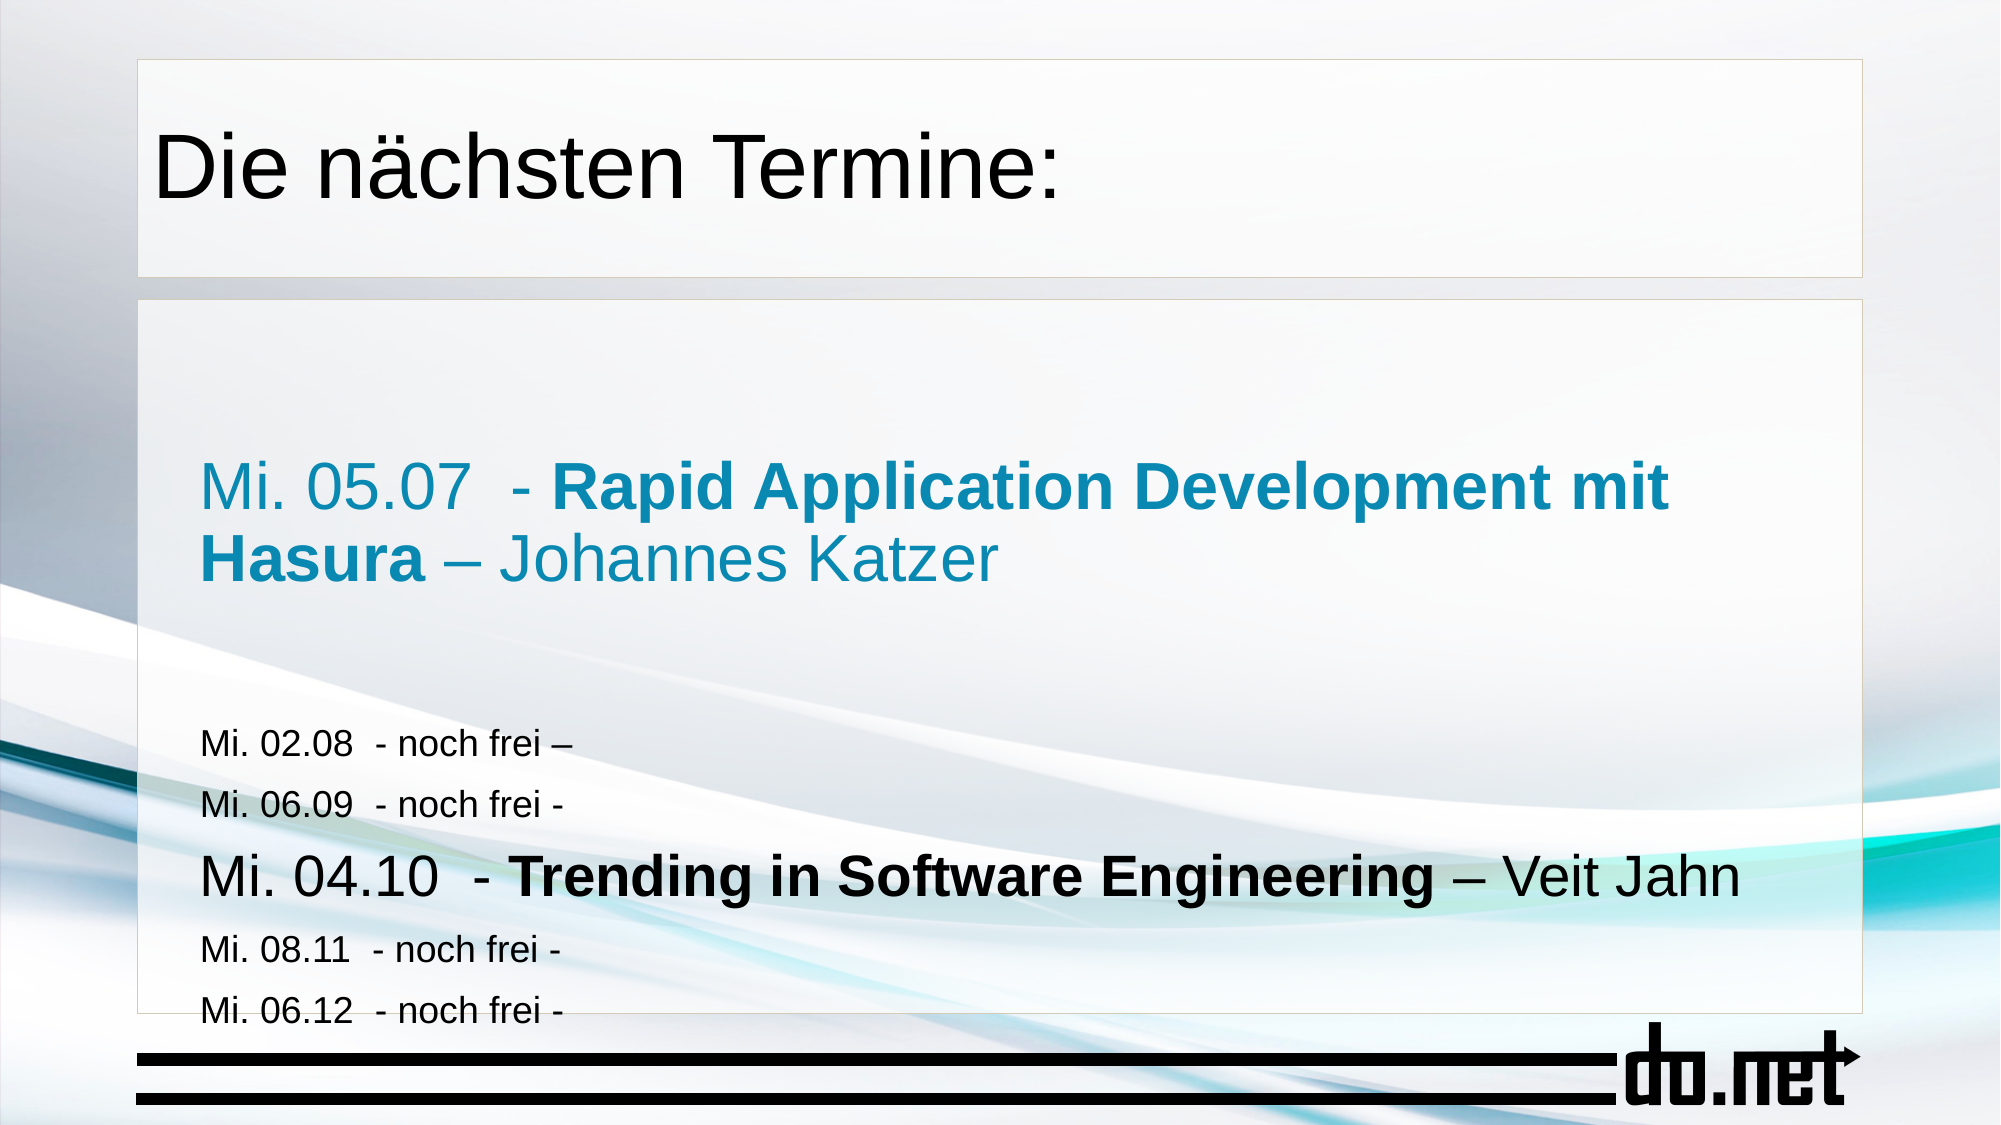

# Die nächsten Termine:

Mi. 05.07  - Rapid Application Development mit Hasura – Johannes Katzer

Mi. 02.08  - noch frei –
Mi. 06.09  - noch frei -
Mi. 04.10  - Trending in Software Engineering – Veit Jahn
Mi. 08.11  - noch frei -
Mi. 06.12  - noch frei -